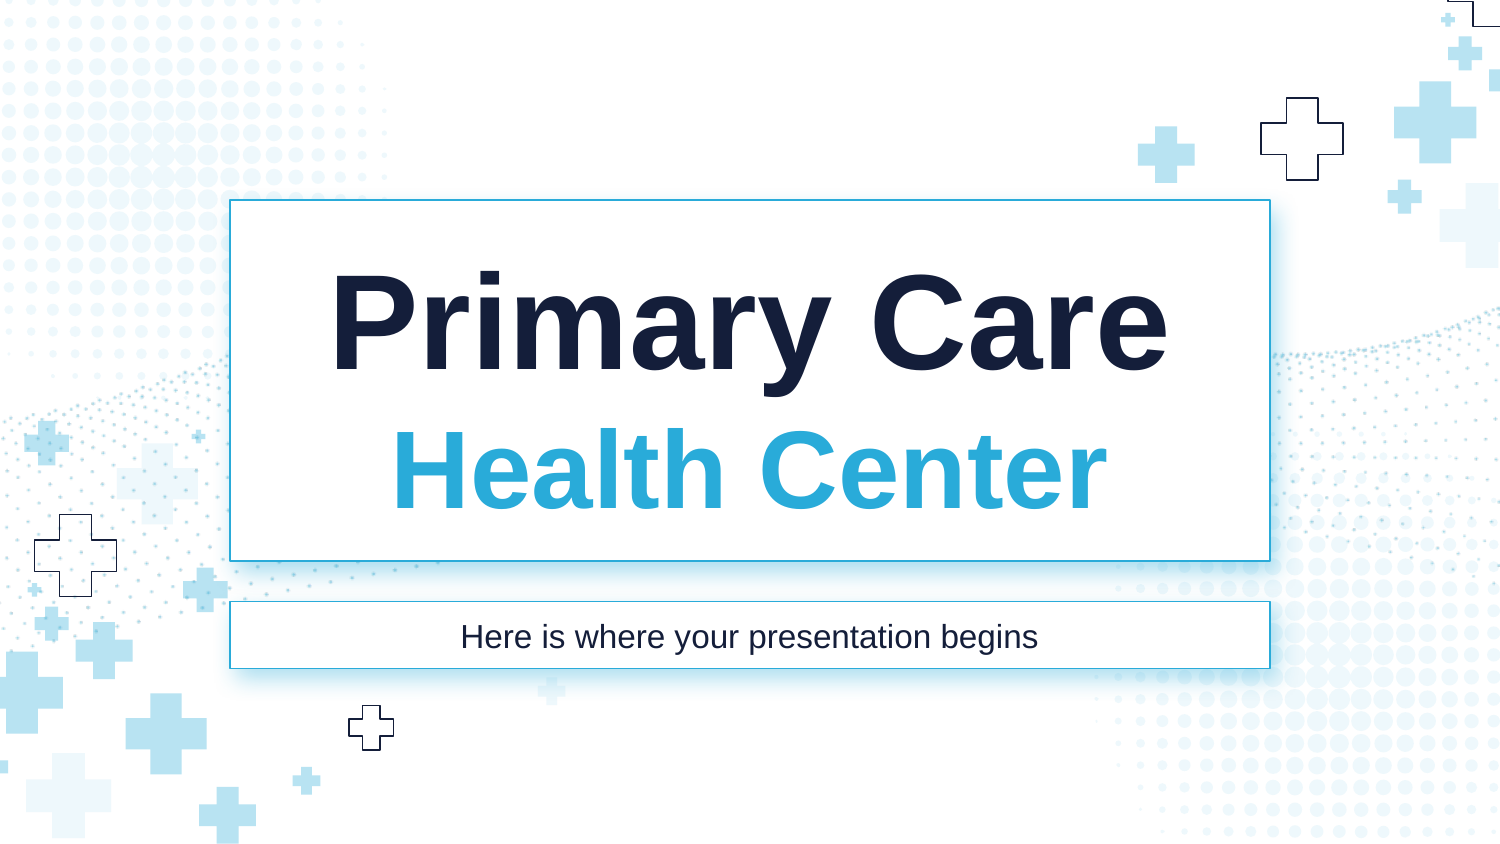

# Primary Care Health Center

Here is where your presentation begins